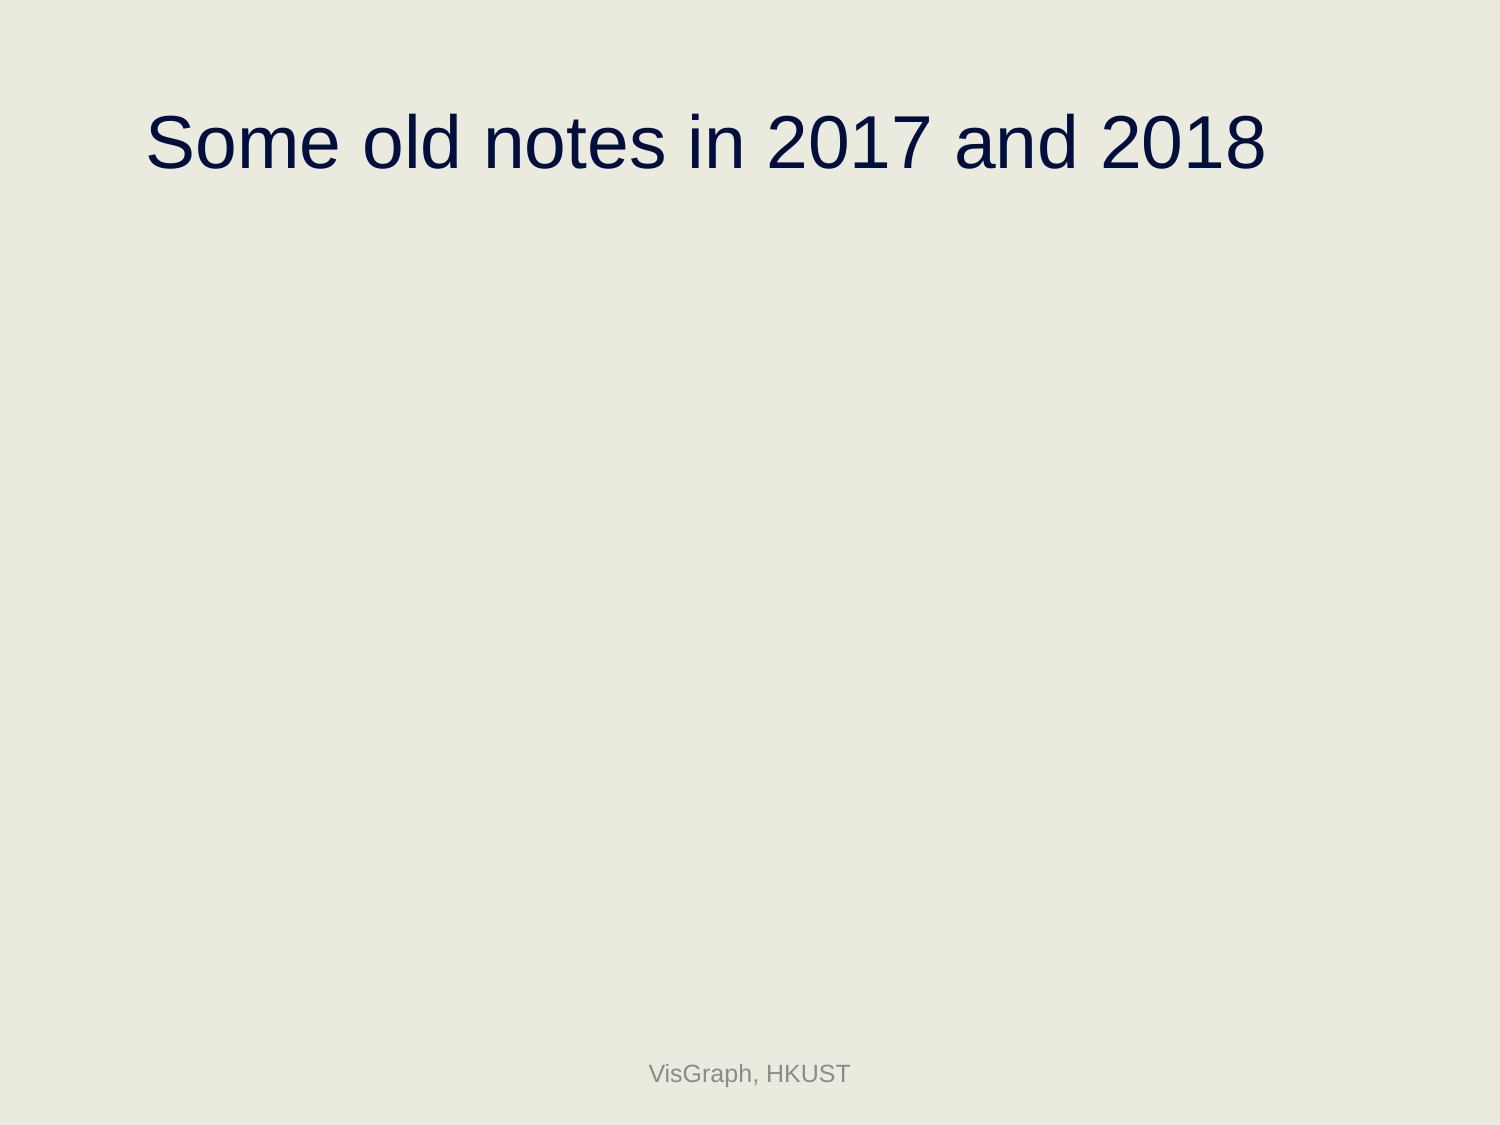

# Some old notes in 2017 and 2018

VisGraph, HKUST